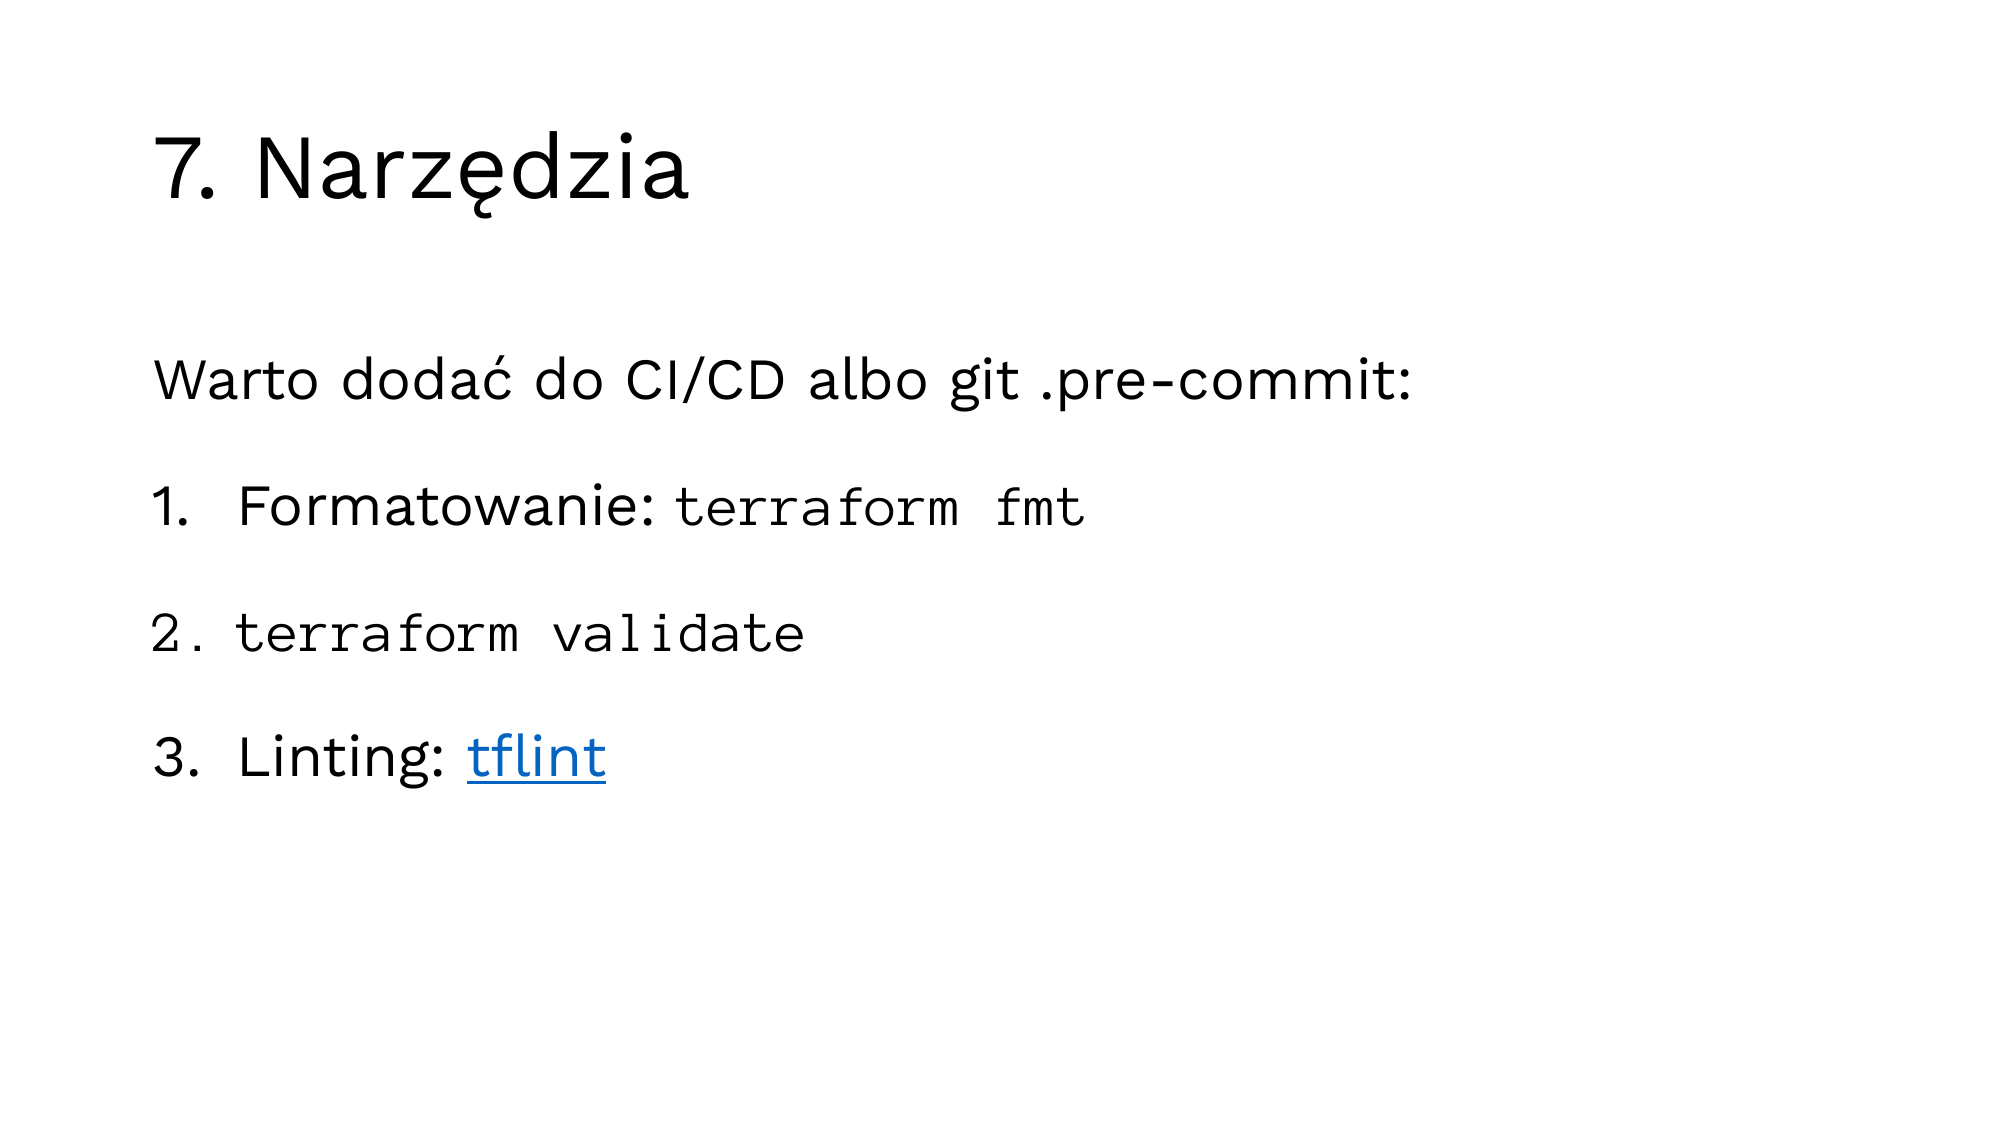

# 7. Narzędzia
Warto dodać do CI/CD albo git .pre-commit:
Formatowanie: terraform fmt
terraform validate
Linting: tflint